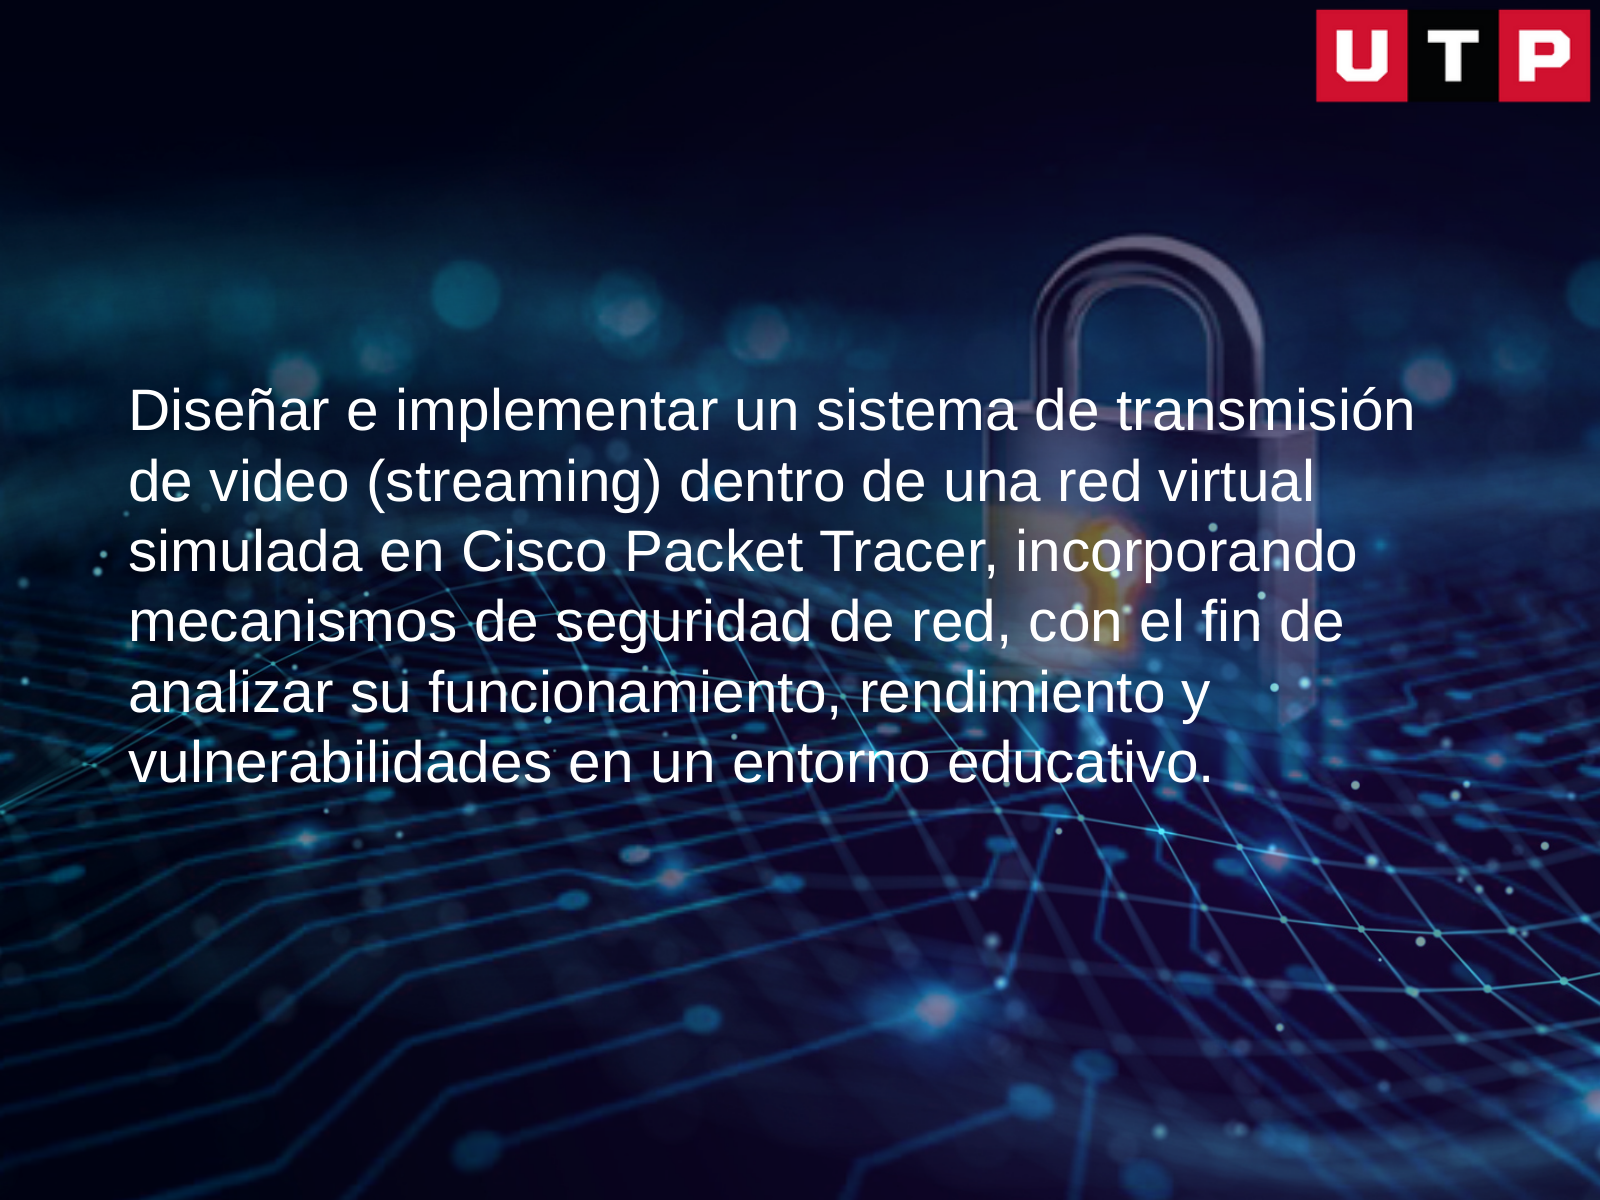

Diseñar e implementar un sistema de transmisión de video (streaming) dentro de una red virtual simulada en Cisco Packet Tracer, incorporando mecanismos de seguridad de red, con el fin de analizar su funcionamiento, rendimiento y vulnerabilidades en un entorno educativo.